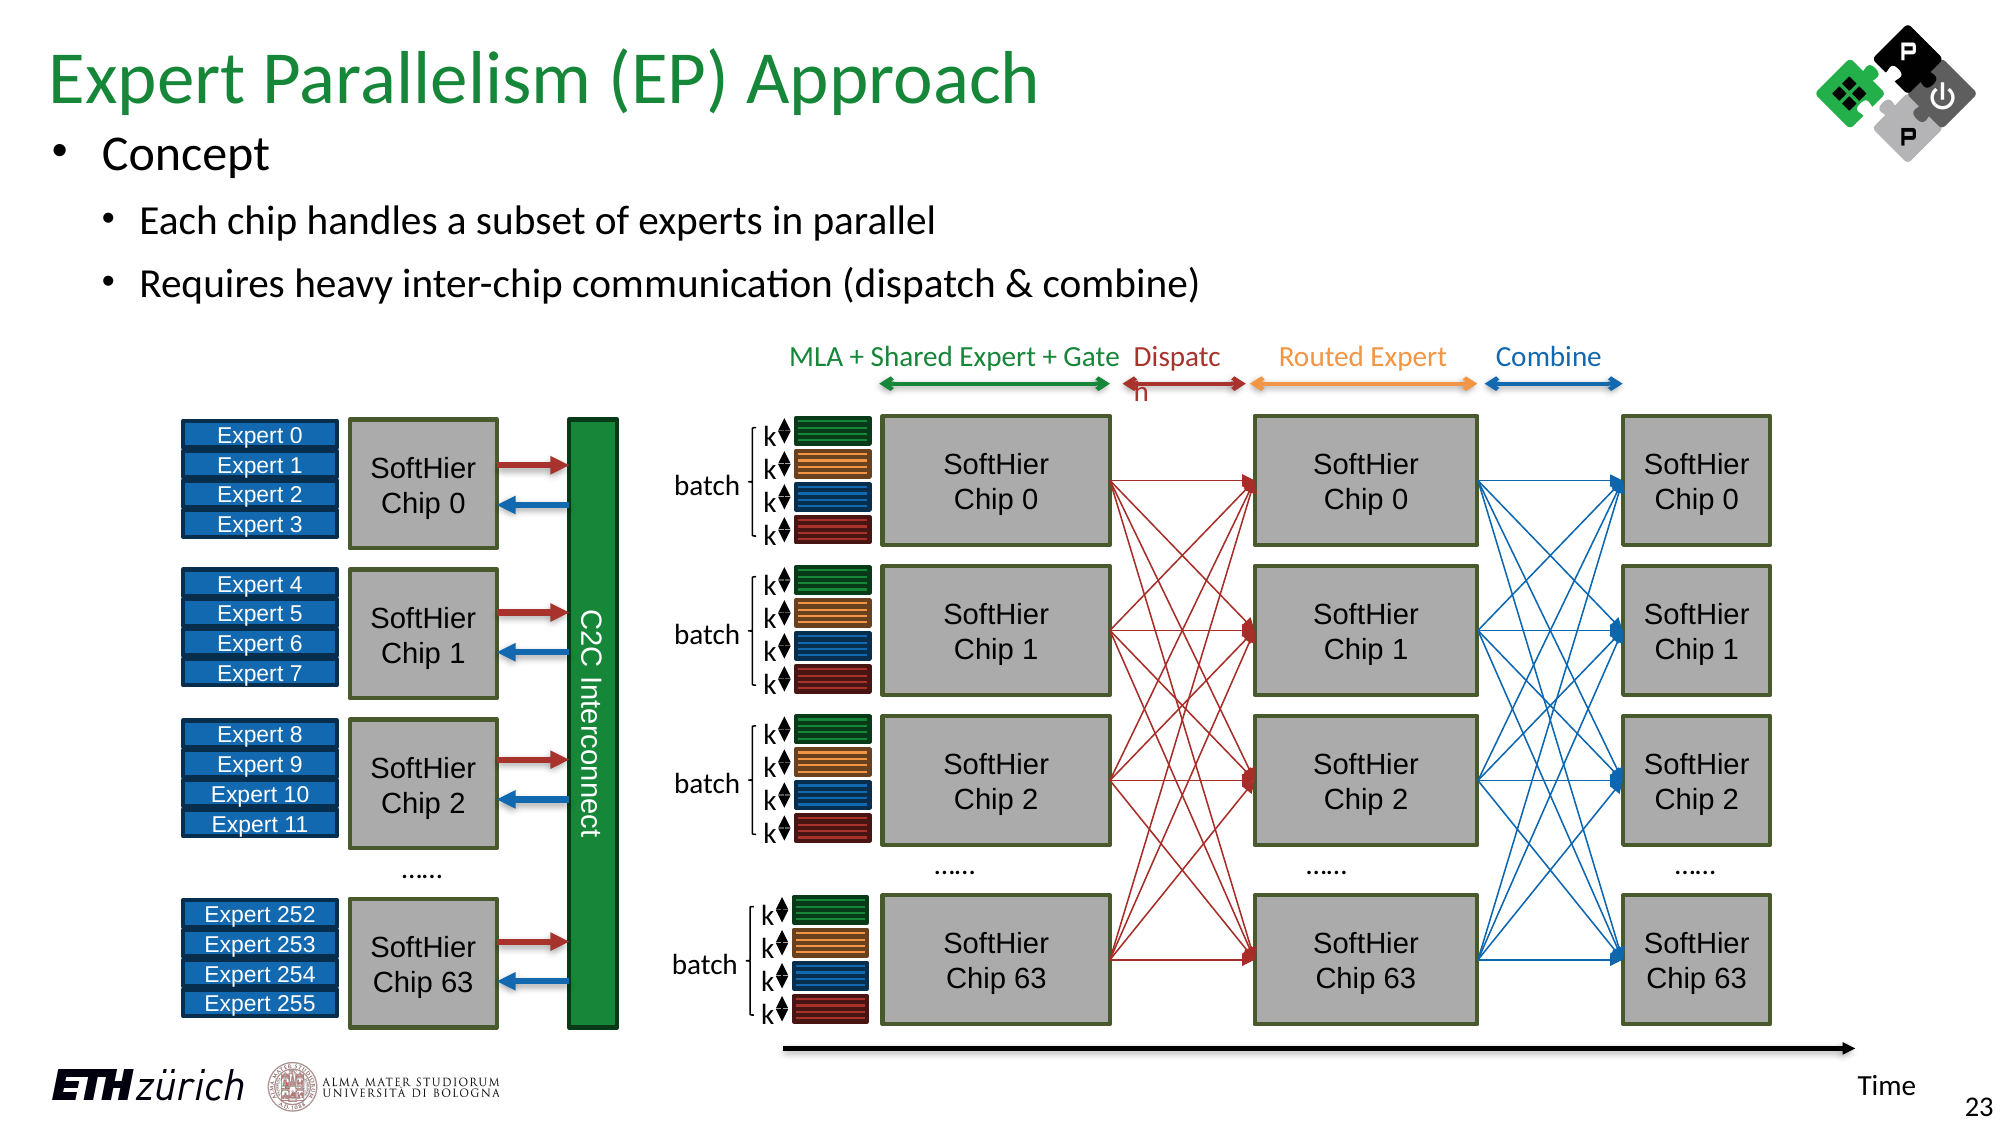

Expert Parallelism (EP) Approach
Concept
Each chip handles a subset of experts in parallel
Requires heavy inter-chip communication (dispatch & combine)
MLA + Shared Expert + Gate
Dispatch
Routed Expert
Combine
k

k
batch
k
k
SoftHier
Chip 0
SoftHier
Chip 0
SoftHier
Chip 0
SoftHier
Chip 0
Expert 0
Expert 1
Expert 2
Expert 3
k

k
batch
k
k
SoftHier
Chip 1
SoftHier
Chip 1
SoftHier
Chip 1
SoftHier
Chip 1
Expert 4
Expert 5
Expert 6
Expert 7
C2C Interconnect
k

k
batch
k
k
SoftHier
Chip 2
SoftHier
Chip 2
SoftHier
Chip 2
SoftHier
Chip 2
Expert 8
Expert 9
Expert 10
Expert 11
……
……
……
……
k

k
batch
k
k
SoftHier
Chip 63
SoftHier
Chip 63
SoftHier
Chip 63
SoftHier
Chip 63
Expert 252
Expert 253
Expert 254
Expert 255
Time
23